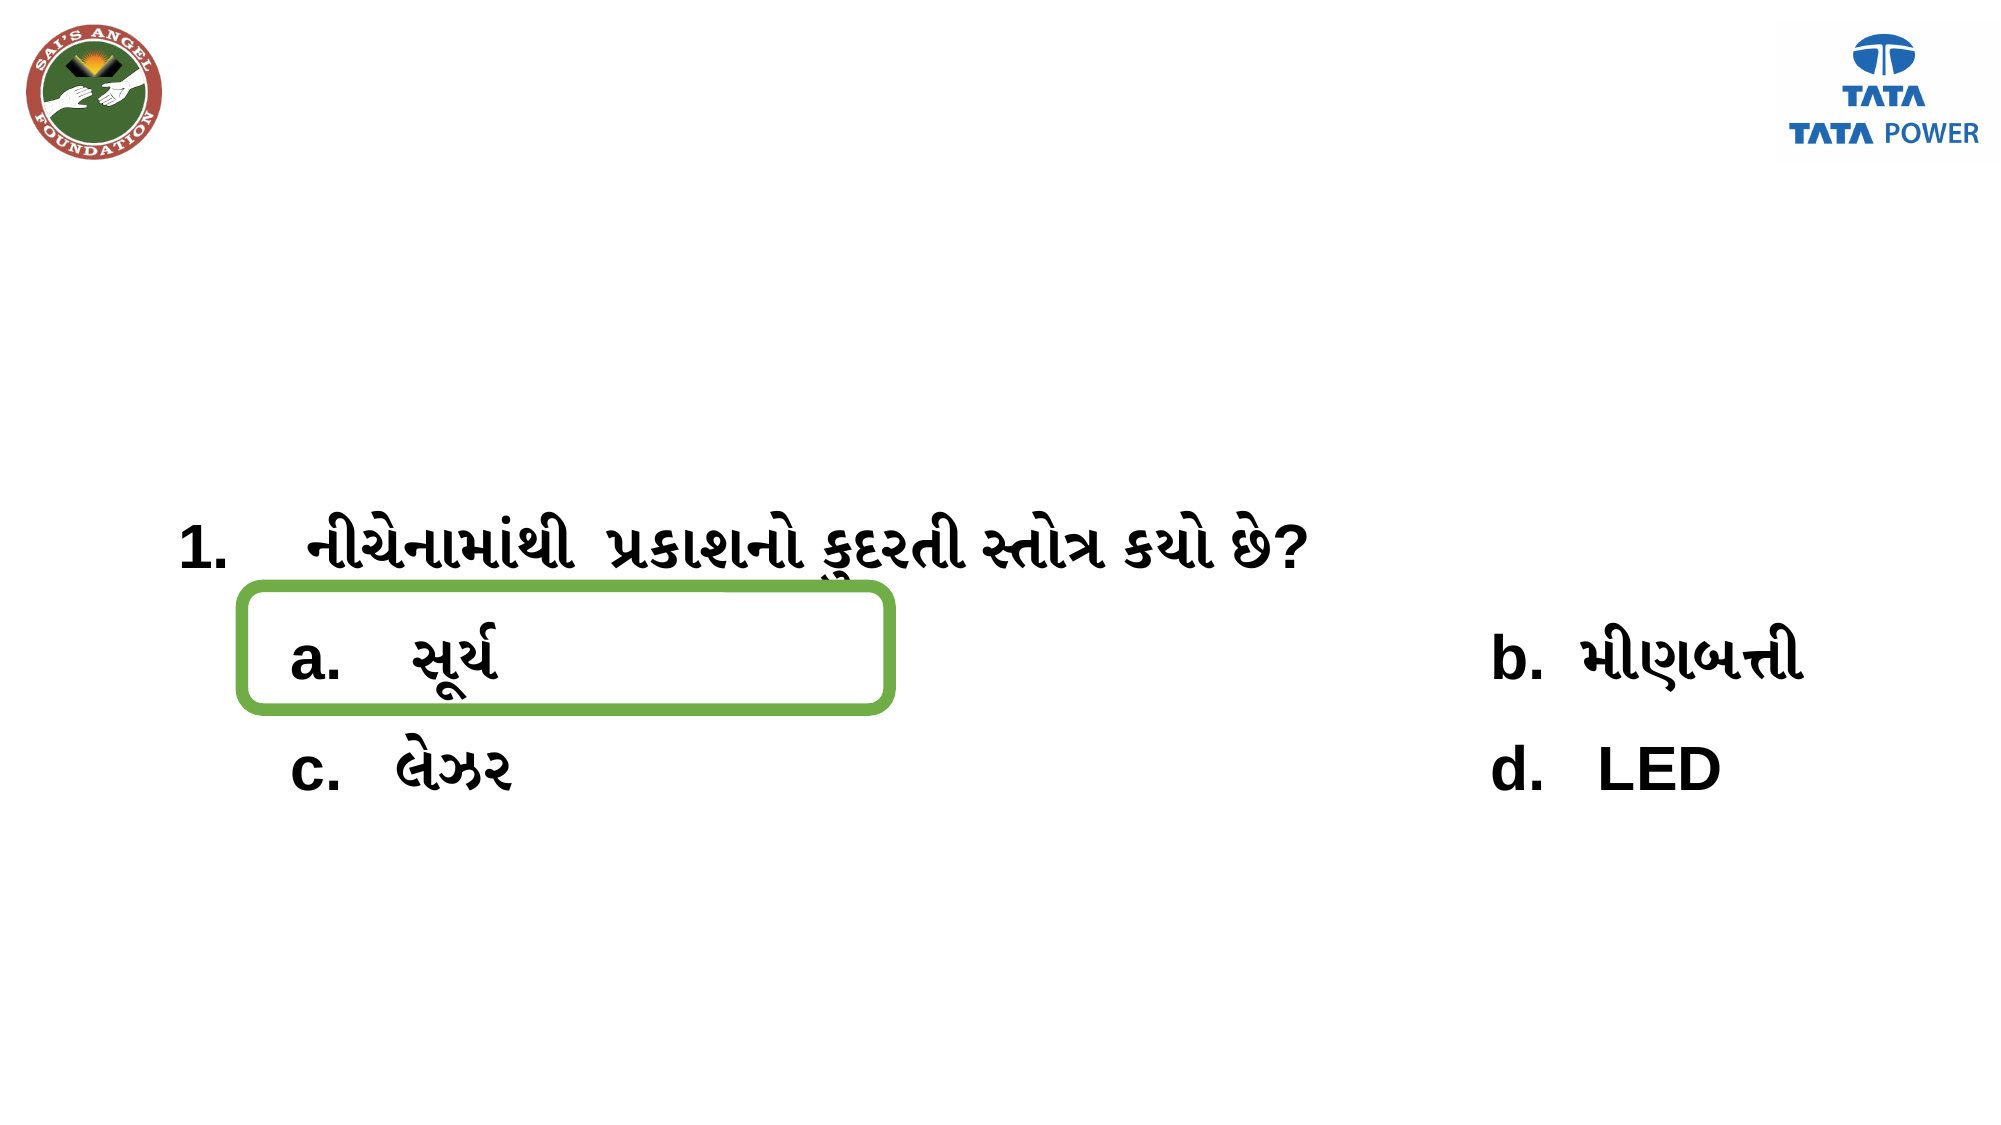

1.     નીચેનામાંથી  પ્રકાશનો કુદરતી સ્તોત્ર કયો છે?
a.    સૂર્ય       						b.  મીણબત્તી
c.   લેઝર  							d.   LED